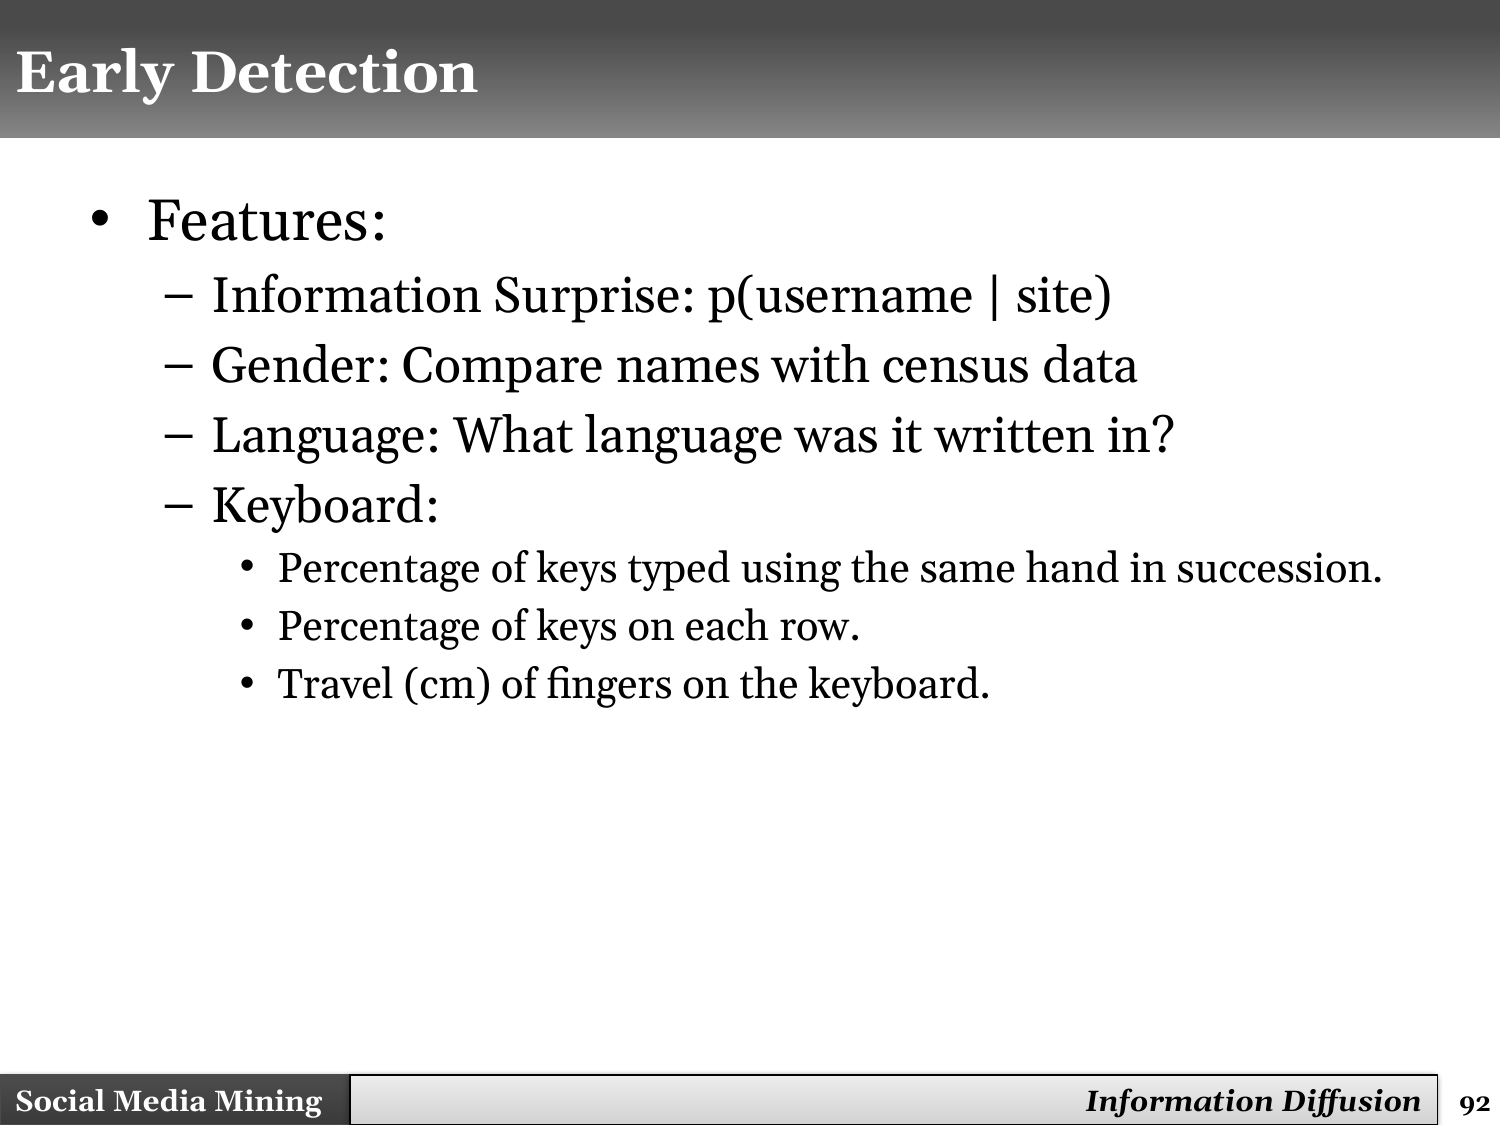

# Early Detection
Features:
Information Surprise: p(username | site)
Gender: Compare names with census data
Language: What language was it written in?
Keyboard:
Percentage of keys typed using the same hand in succession.
Percentage of keys on each row.
Travel (cm) of fingers on the keyboard.